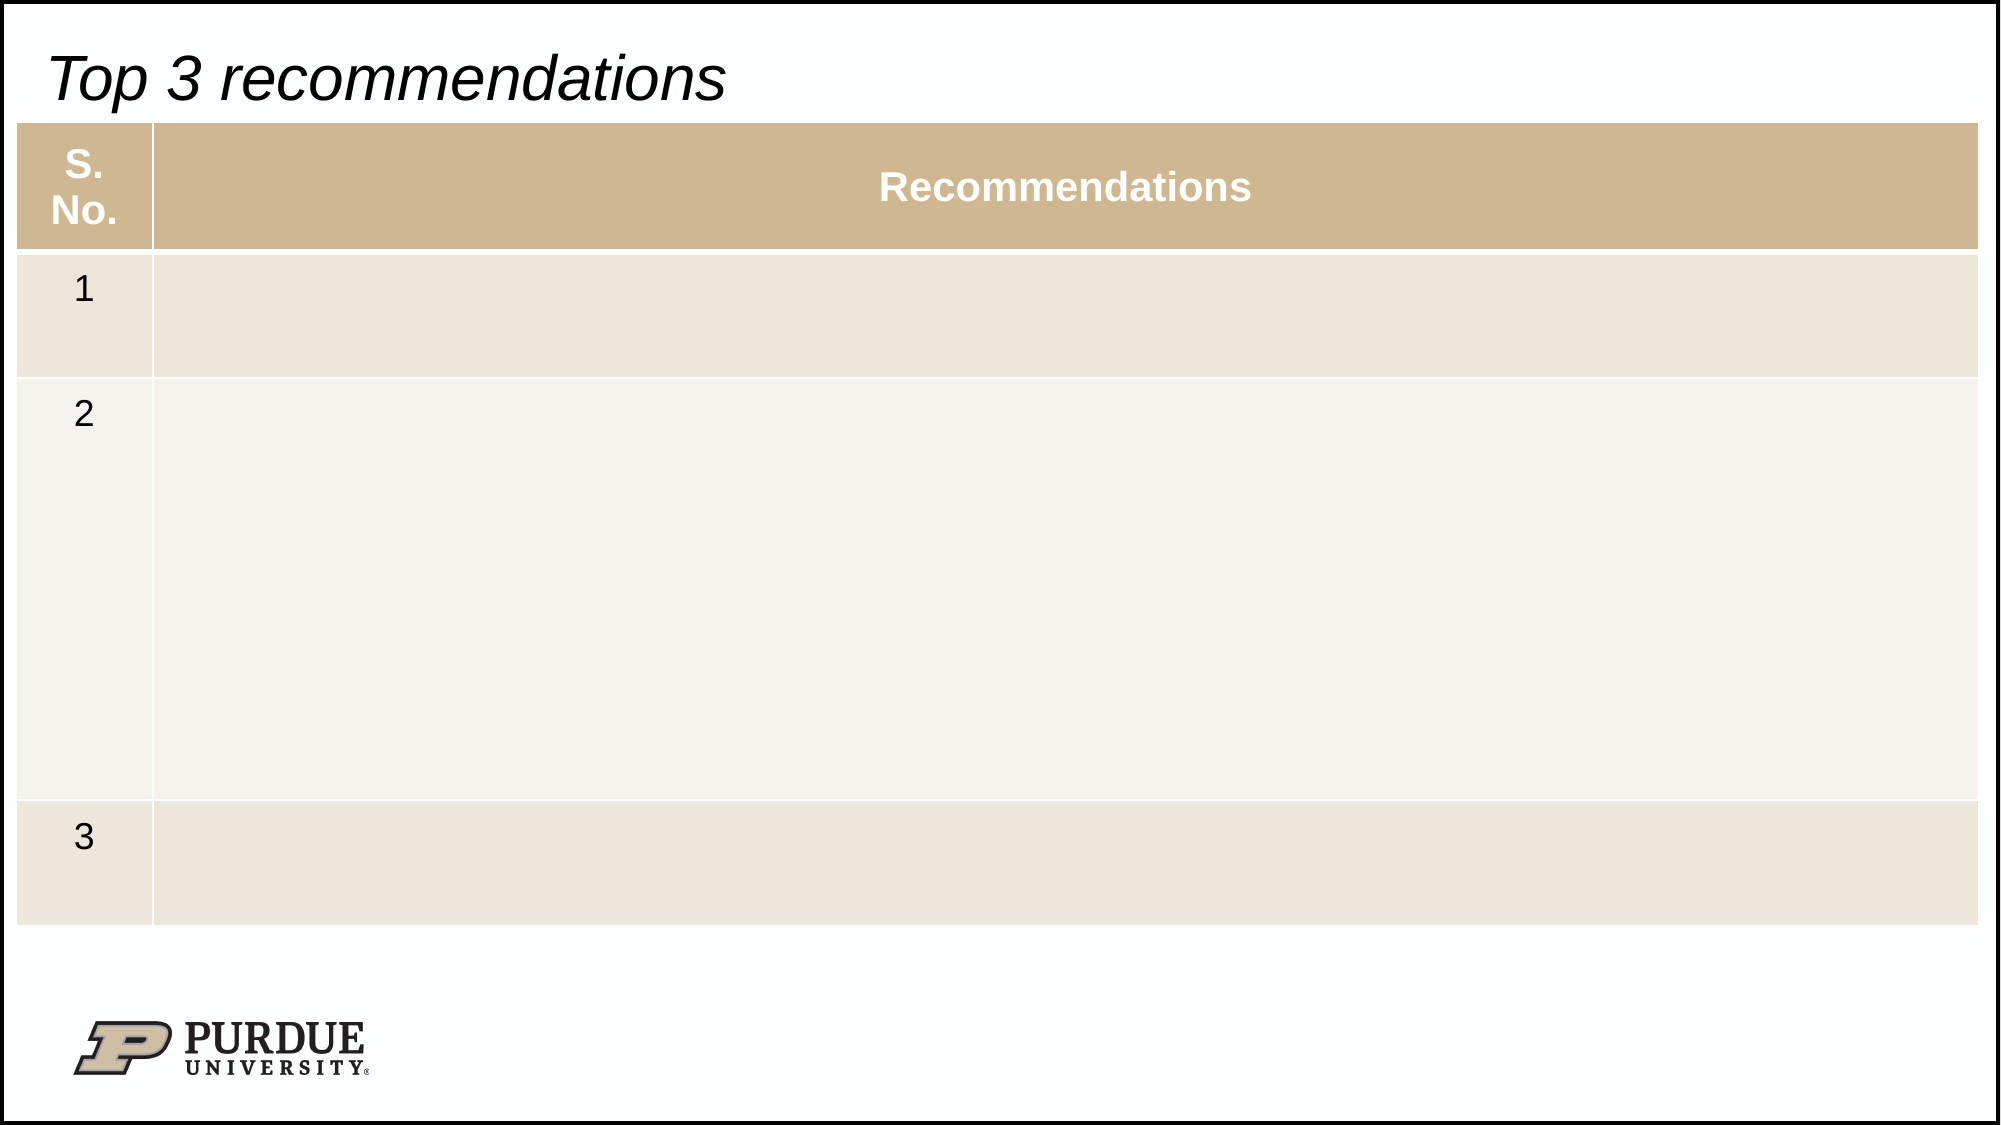

# Top 3 recommendations
| S. No. | Recommendations |
| --- | --- |
| 1 |  |
| 2 |  |
| 3 |  |